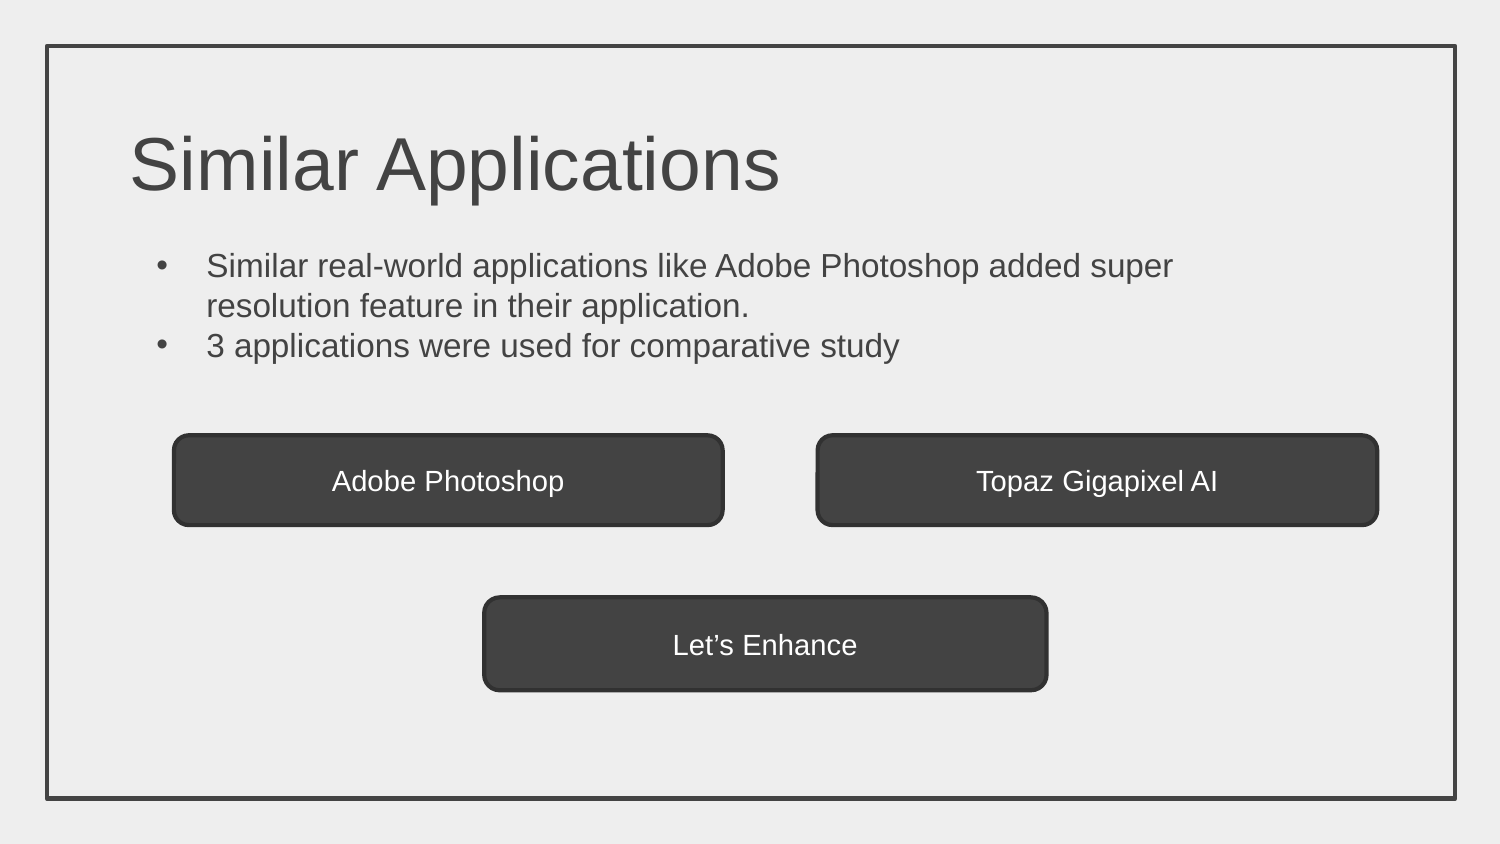

# Similar Applications
Similar real-world applications like Adobe Photoshop added super resolution feature in their application.
3 applications were used for comparative study
Adobe Photoshop
Topaz Gigapixel AI
Let’s Enhance